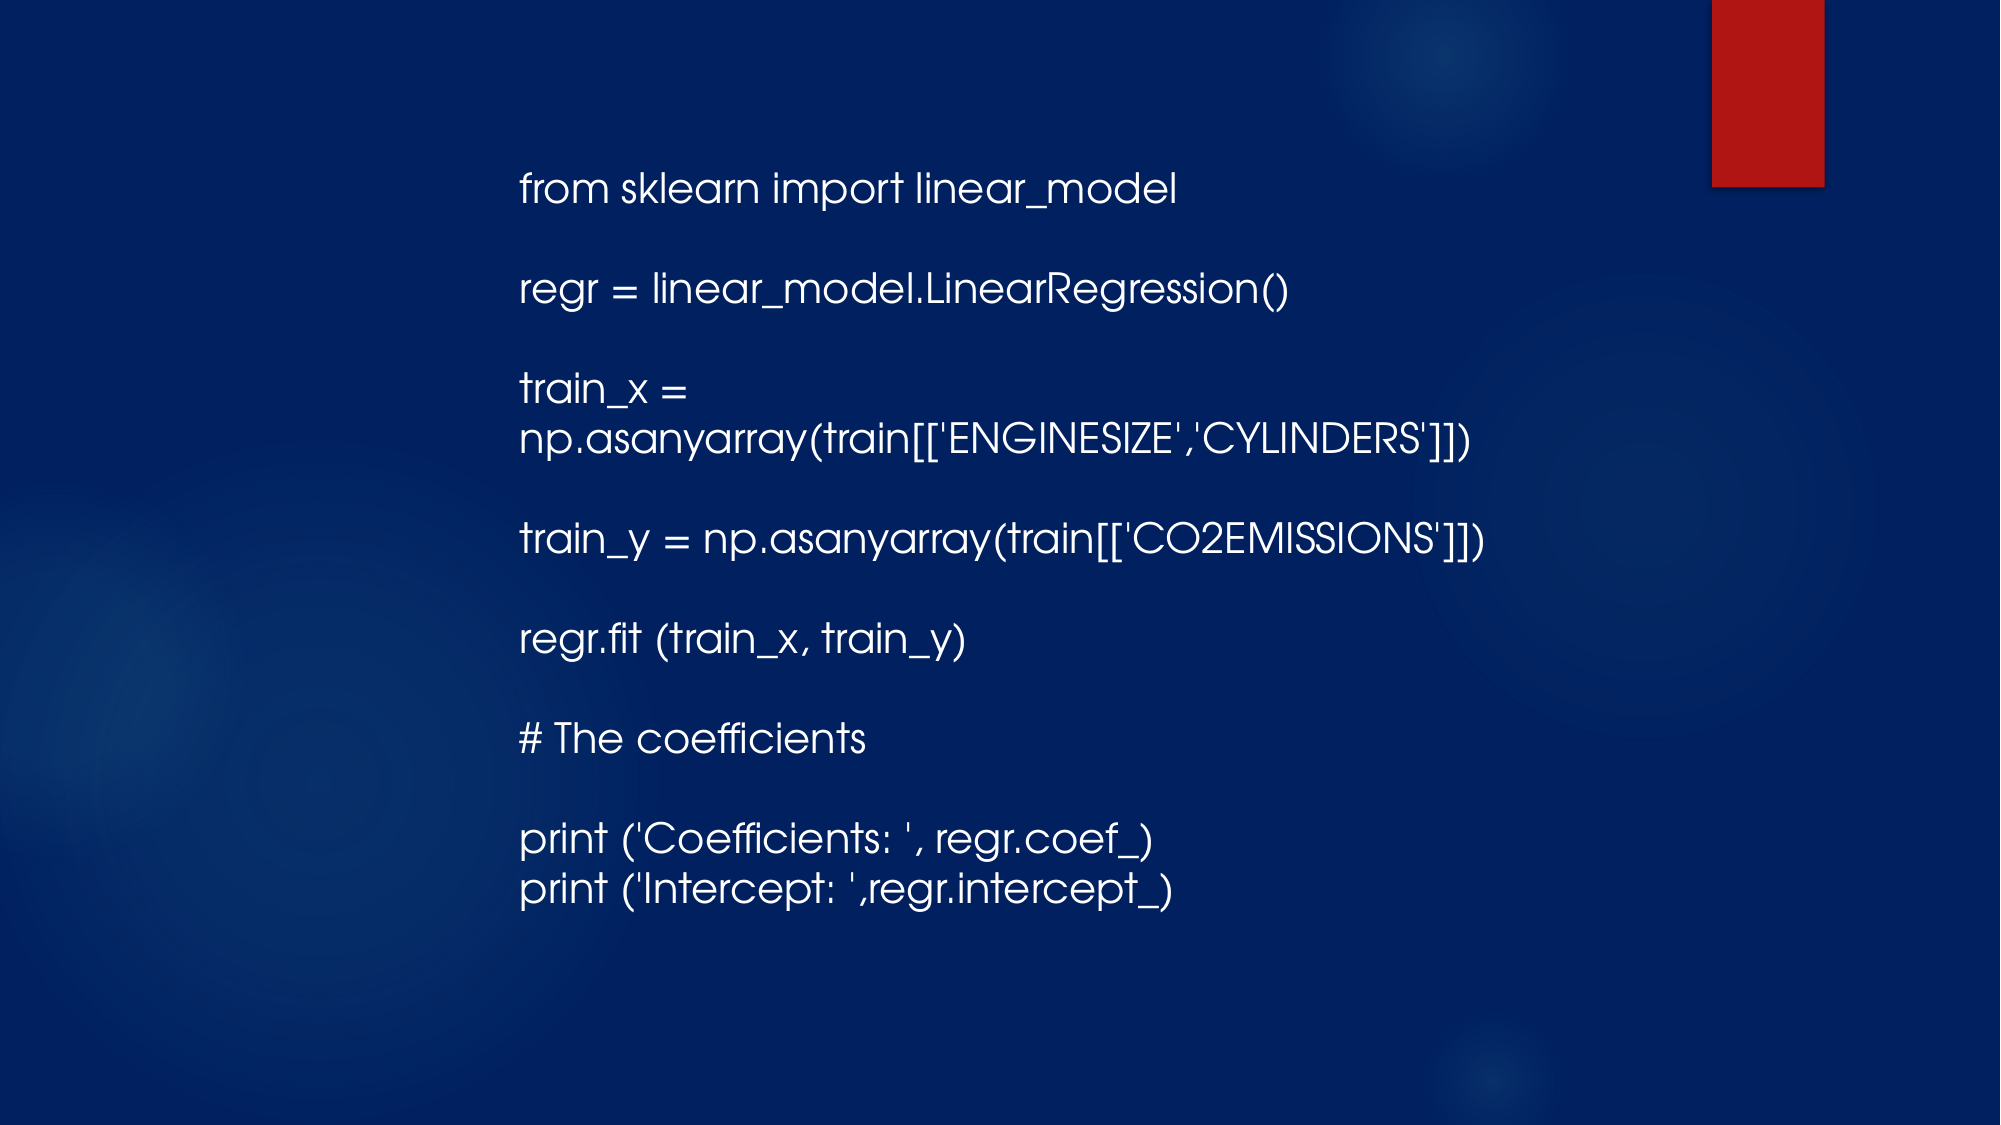

from sklearn import linear_model

regr = linear_model.LinearRegression()

train_x = np.asanyarray(train[['ENGINESIZE','CYLINDERS']])

train_y = np.asanyarray(train[['CO2EMISSIONS']])

regr.fit (train_x, train_y)

# The coefficients

print ('Coefficients: ', regr.coef_)
print ('Intercept: ',regr.intercept_)